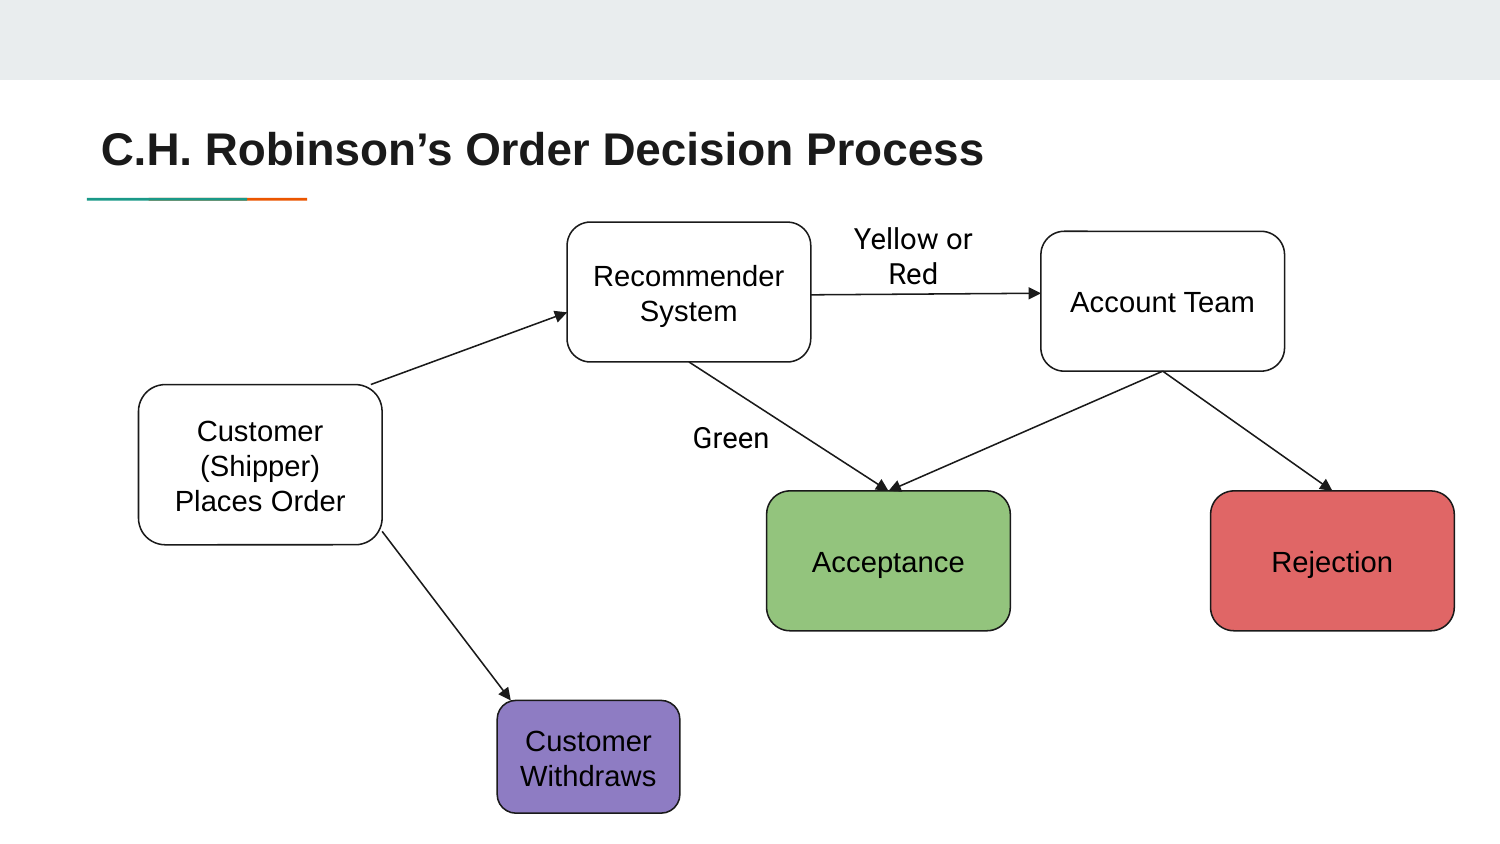

# C.H. Robinson’s Order Decision Process
Yellow or Red
Recommender
System
Customer
(Shipper)
Places Order
CustomerWithdraws
Account Team
Green
Acceptance
Rejection